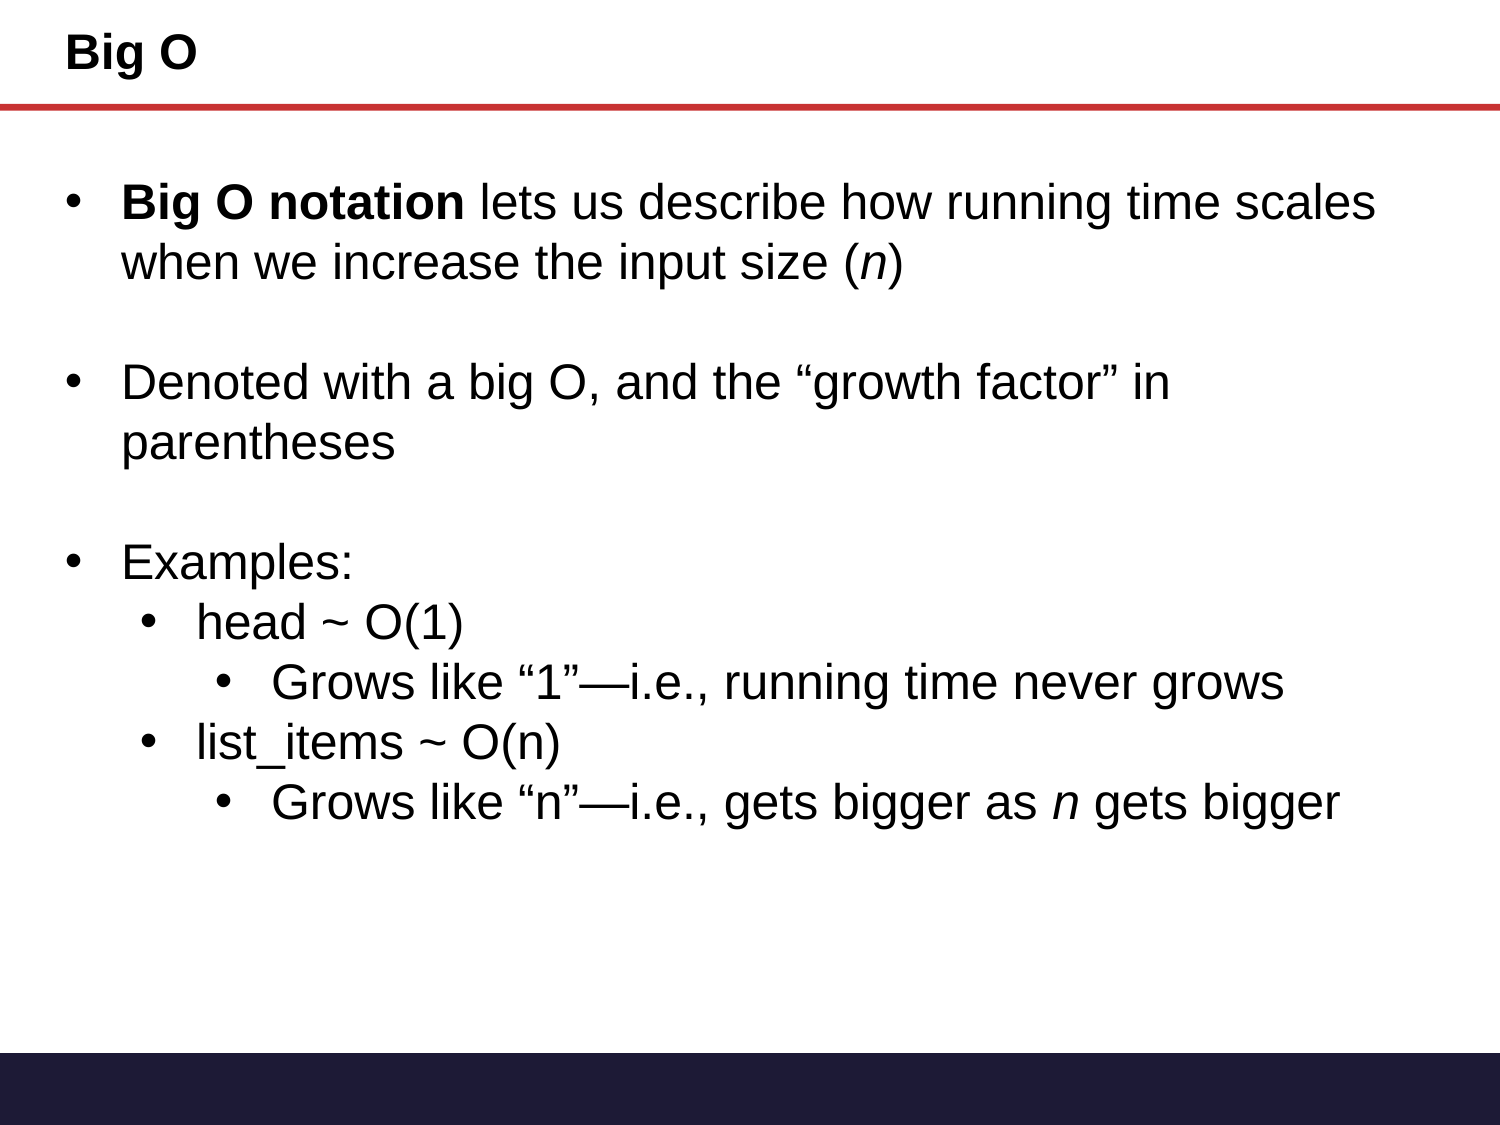

Big O
Big O notation lets us describe how running time scales when we increase the input size (n)

Denoted with a big O, and the “growth factor” in parentheses

Examples:
head ~ O(1)
Grows like “1”—i.e., running time never grows
list_items ~ O(n)
Grows like “n”—i.e., gets bigger as n gets bigger